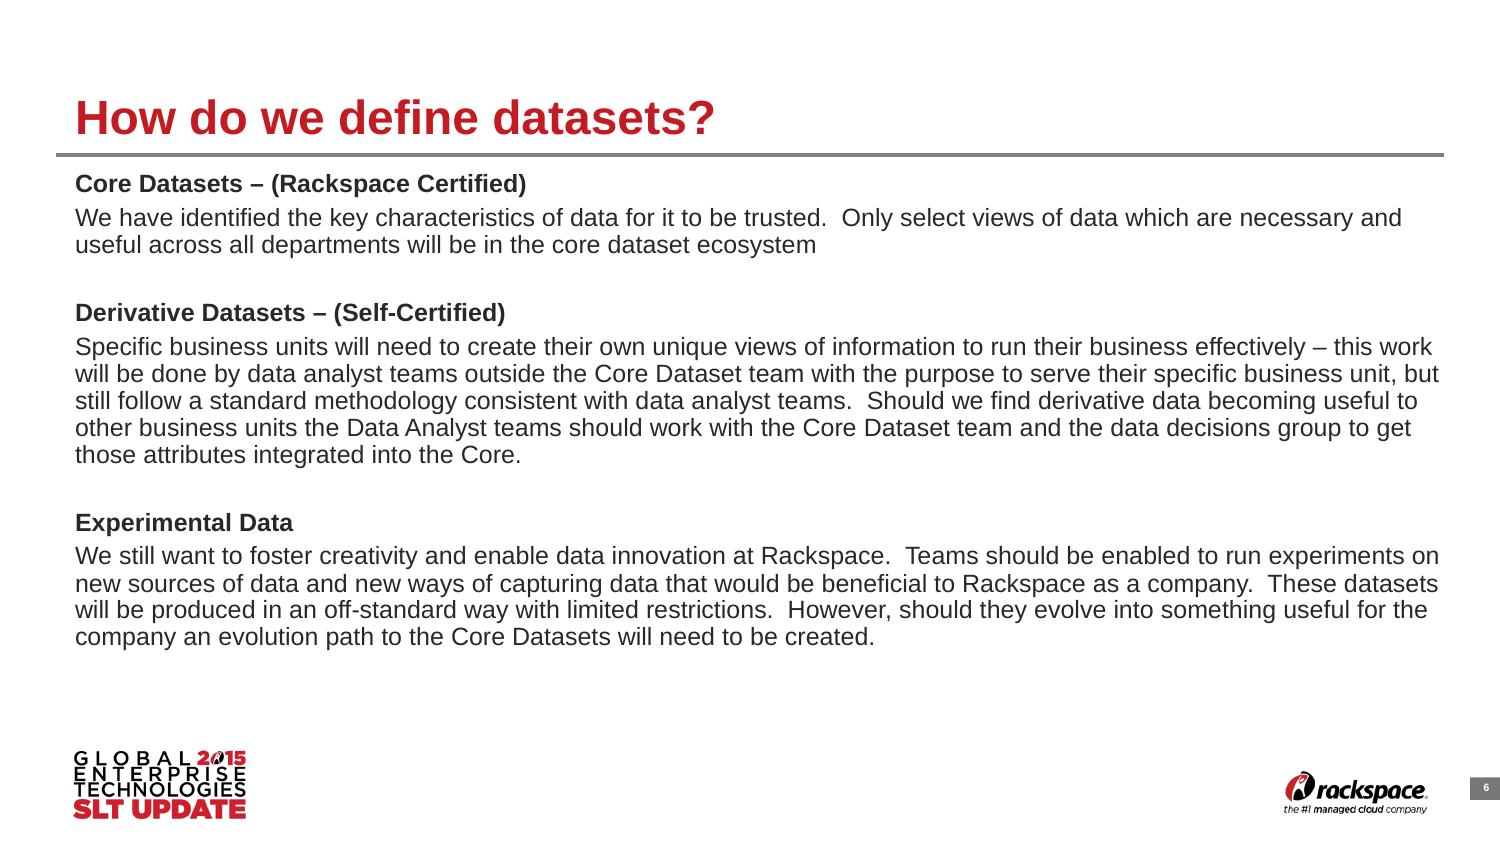

# How do we define datasets?
Core Datasets – (Rackspace Certified)
We have identified the key characteristics of data for it to be trusted.  Only select views of data which are necessary and useful across all departments will be in the core dataset ecosystem

Derivative Datasets – (Self-Certified)
Specific business units will need to create their own unique views of information to run their business effectively – this work will be done by data analyst teams outside the Core Dataset team with the purpose to serve their specific business unit, but still follow a standard methodology consistent with data analyst teams.  Should we find derivative data becoming useful to other business units the Data Analyst teams should work with the Core Dataset team and the data decisions group to get those attributes integrated into the Core.

Experimental Data
We still want to foster creativity and enable data innovation at Rackspace.  Teams should be enabled to run experiments on new sources of data and new ways of capturing data that would be beneficial to Rackspace as a company.  These datasets will be produced in an off-standard way with limited restrictions.  However, should they evolve into something useful for the company an evolution path to the Core Datasets will need to be created.
6